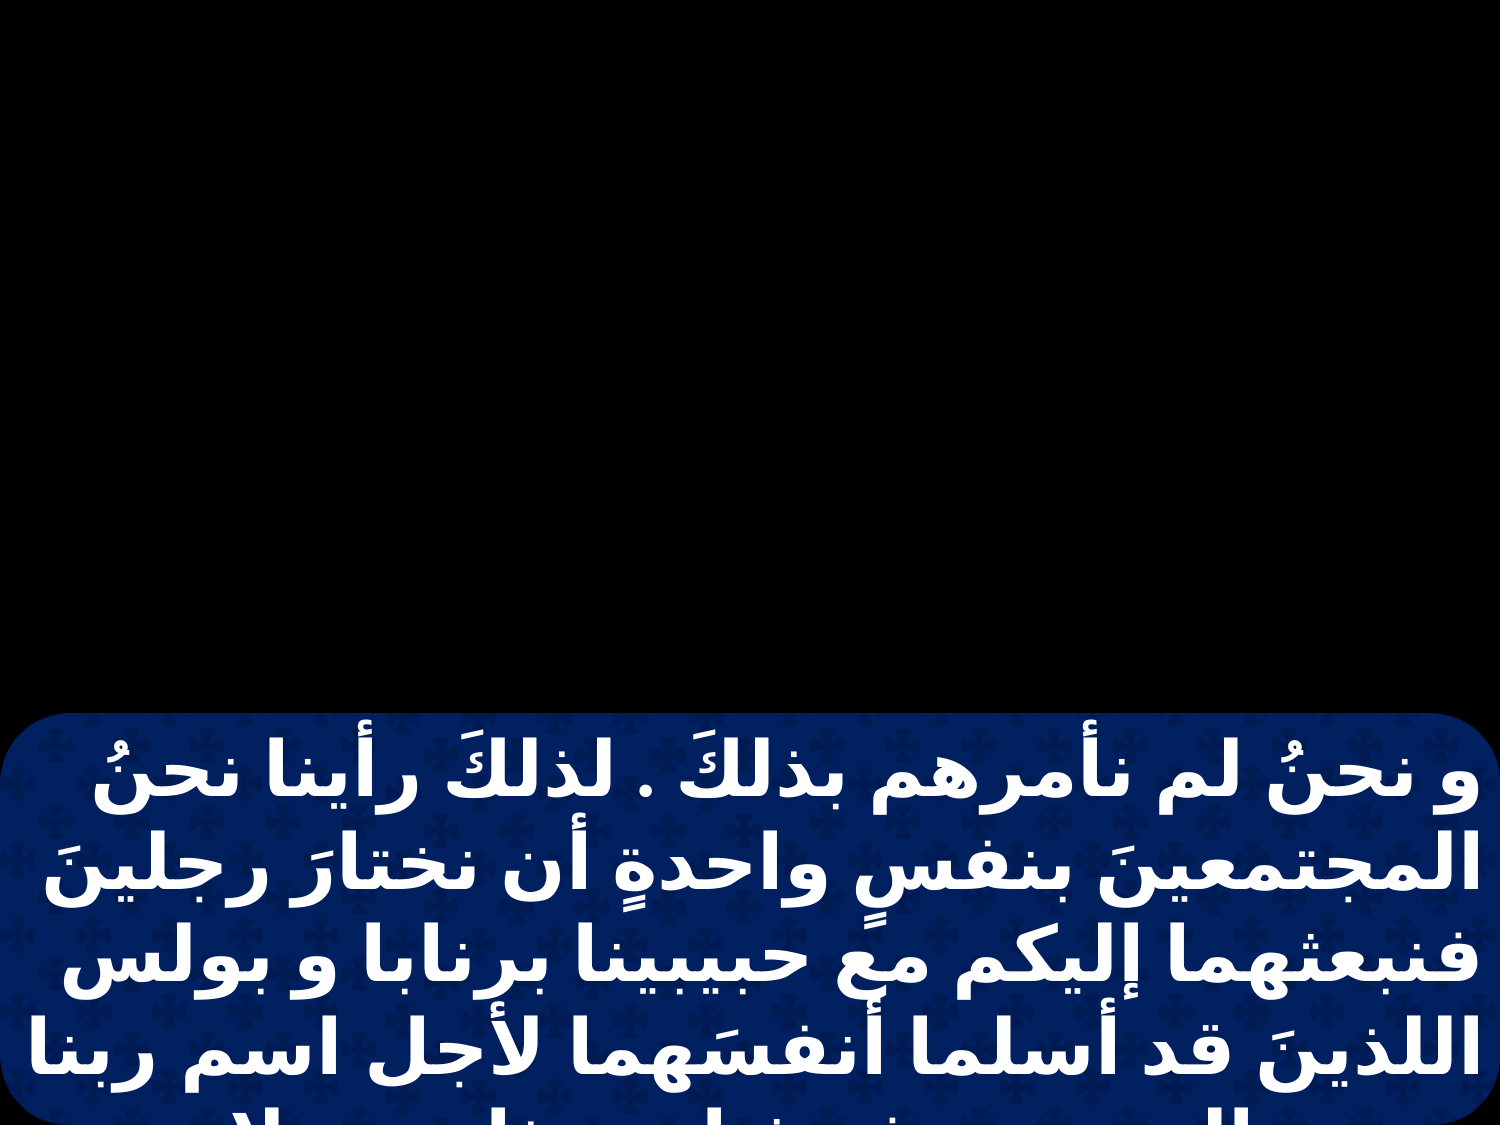

و نحنُ لم نأمرهم بذلكَ . لذلكَ رأينا نحنُ المجتمعينَ بنفسٍ واحدةٍ أن نختارَ رجلينَ فنبعثهما إليكم مع حبيبينا برنابا و بولس اللذينَ قد أسلما أنفسَهما لأجل اسم ربنا يسوع المسيح . فبعثنا يهوذا و سيلا اللذينَ يُخبرانكم بهذه الأمورِ مشافهة .